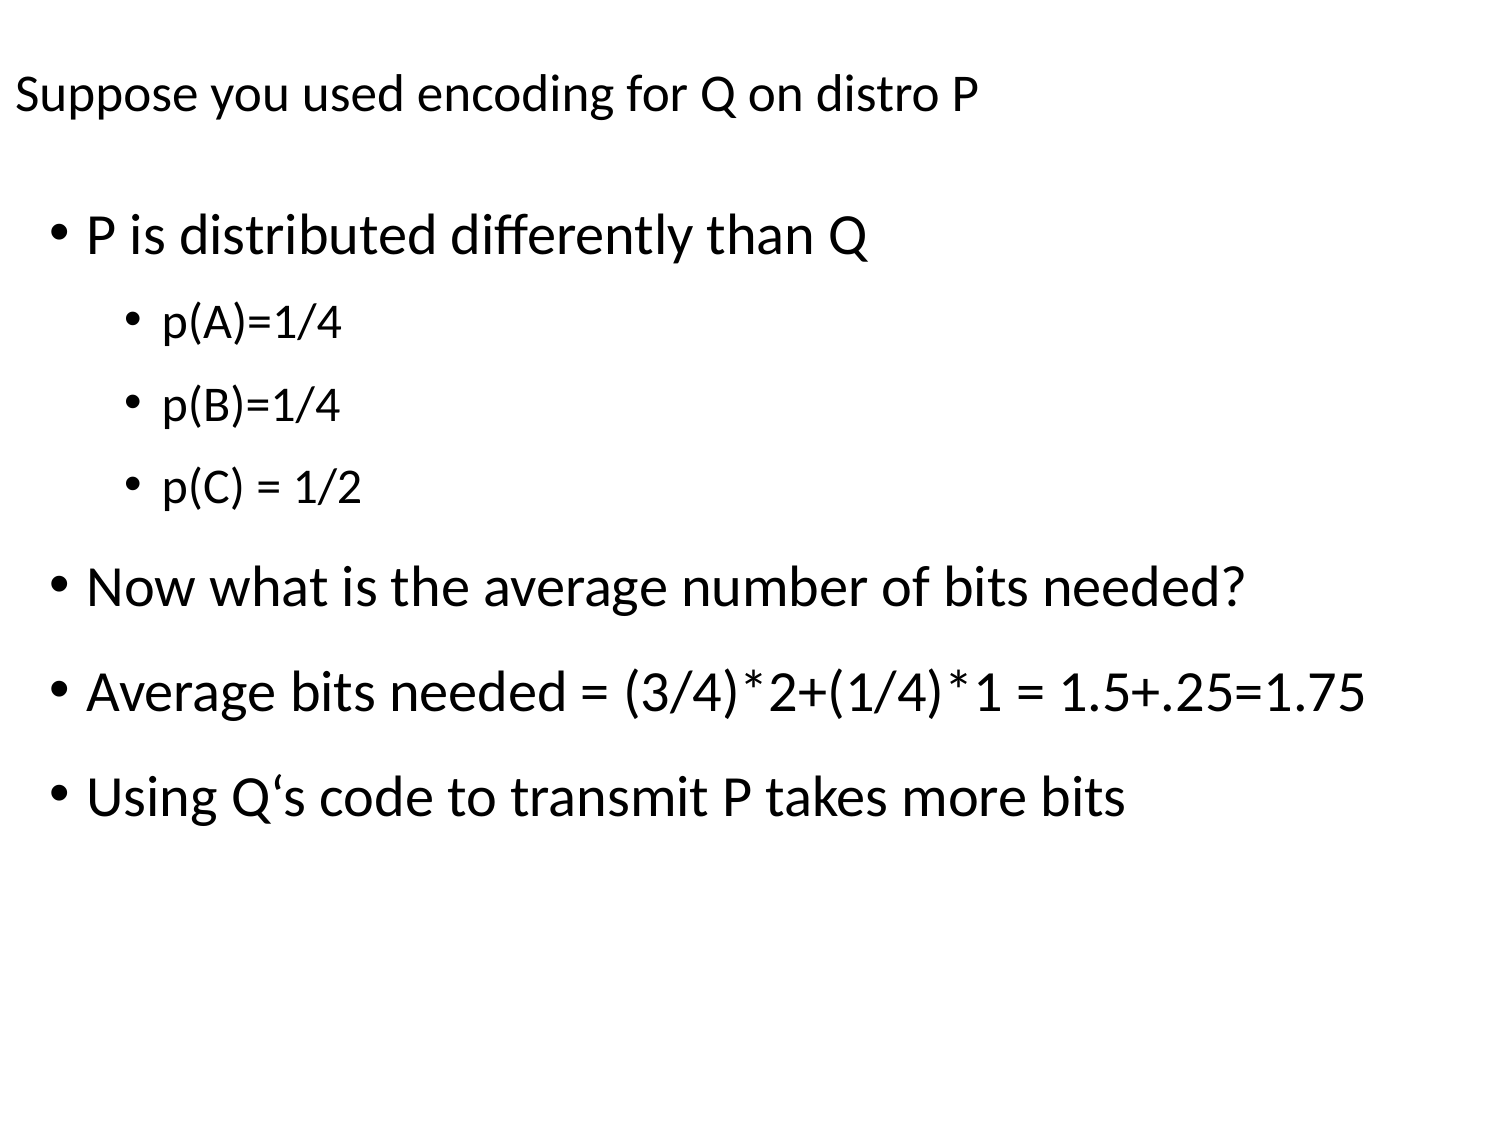

# Suppose you used encoding for Q on distro P
P is distributed differently than Q
p(A)=1/4
p(B)=1/4
p(C) = 1/2
Now what is the average number of bits needed?
Average bits needed = (3/4)*2+(1/4)*1 = 1.5+.25=1.75
Using Q‘s code to transmit P takes more bits